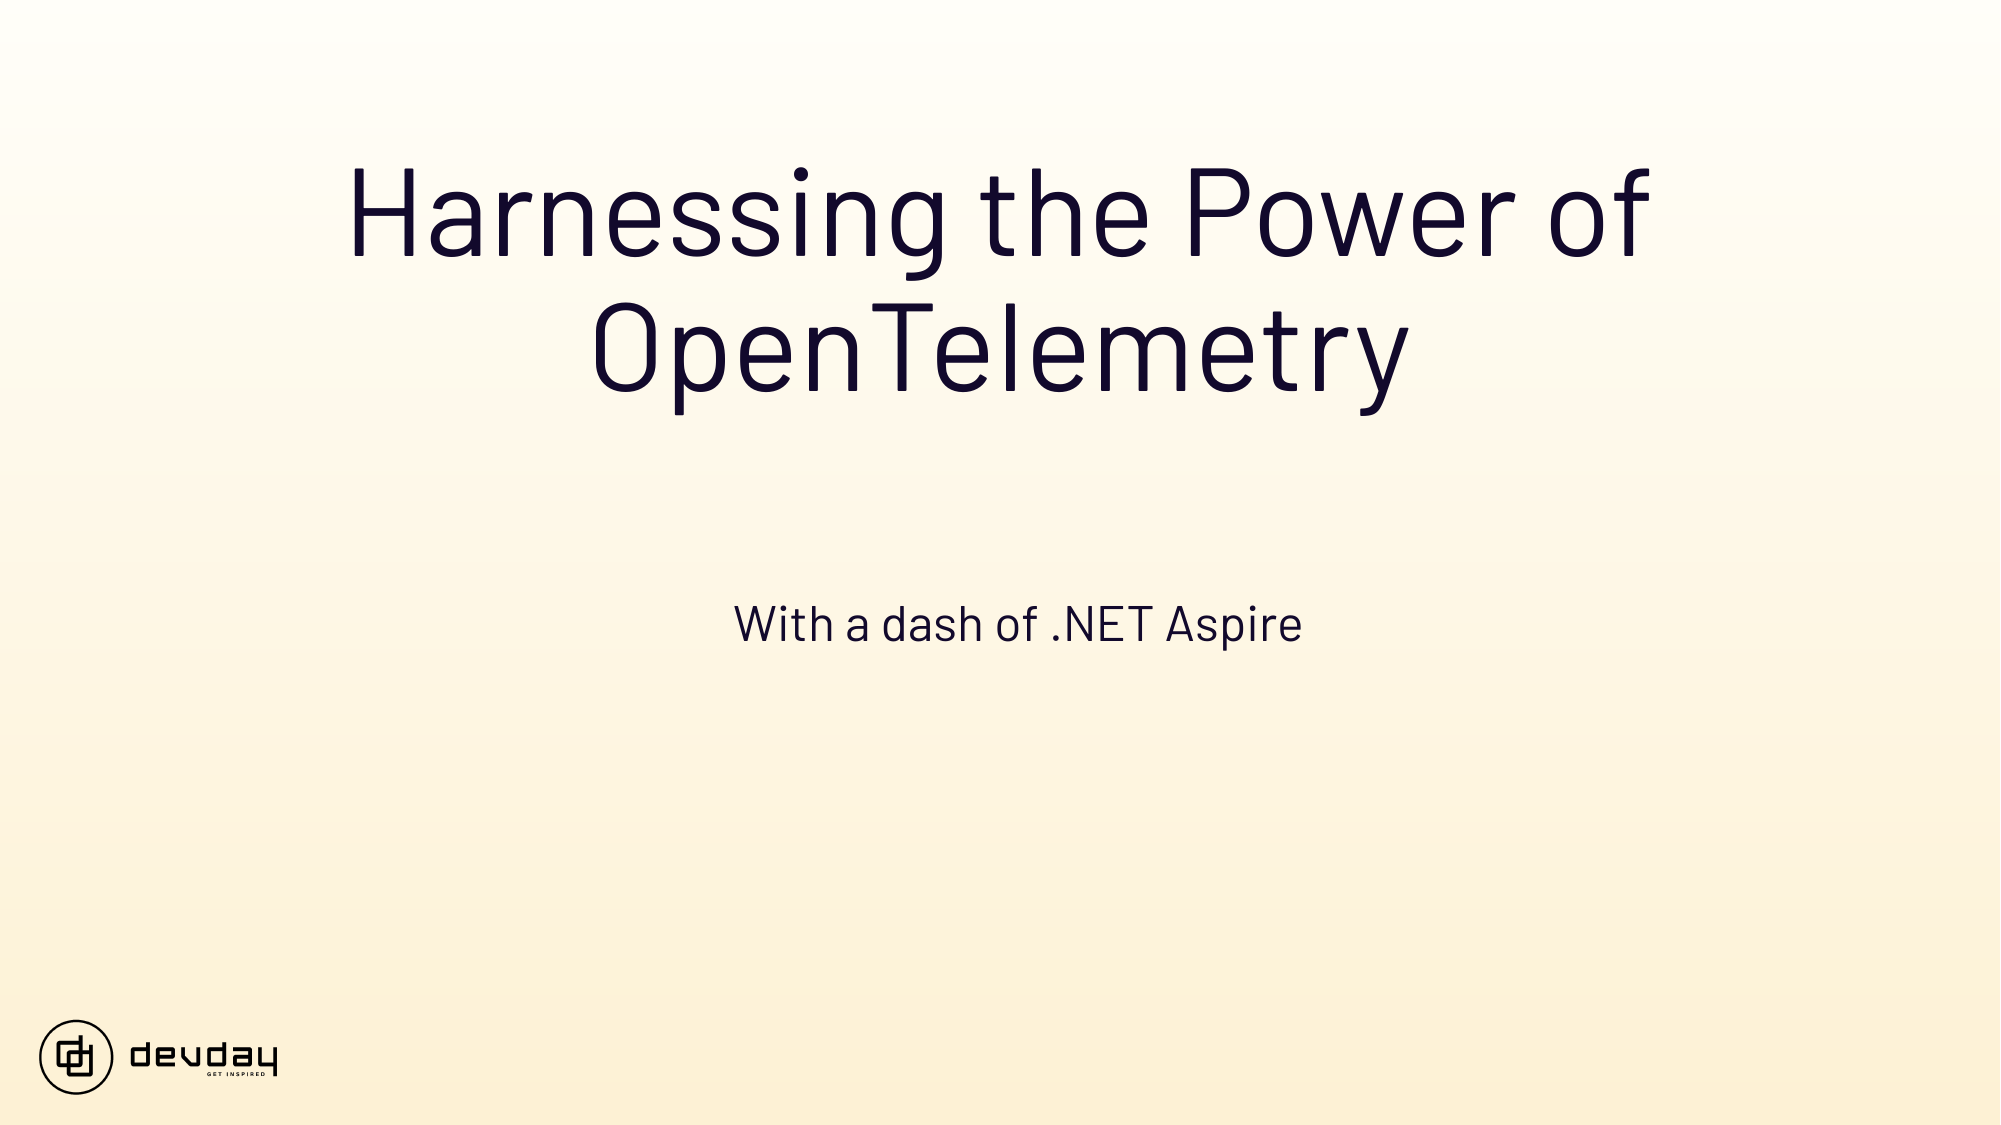

# Harnessing the Power of OpenTelemetry
With a dash of .NET Aspire